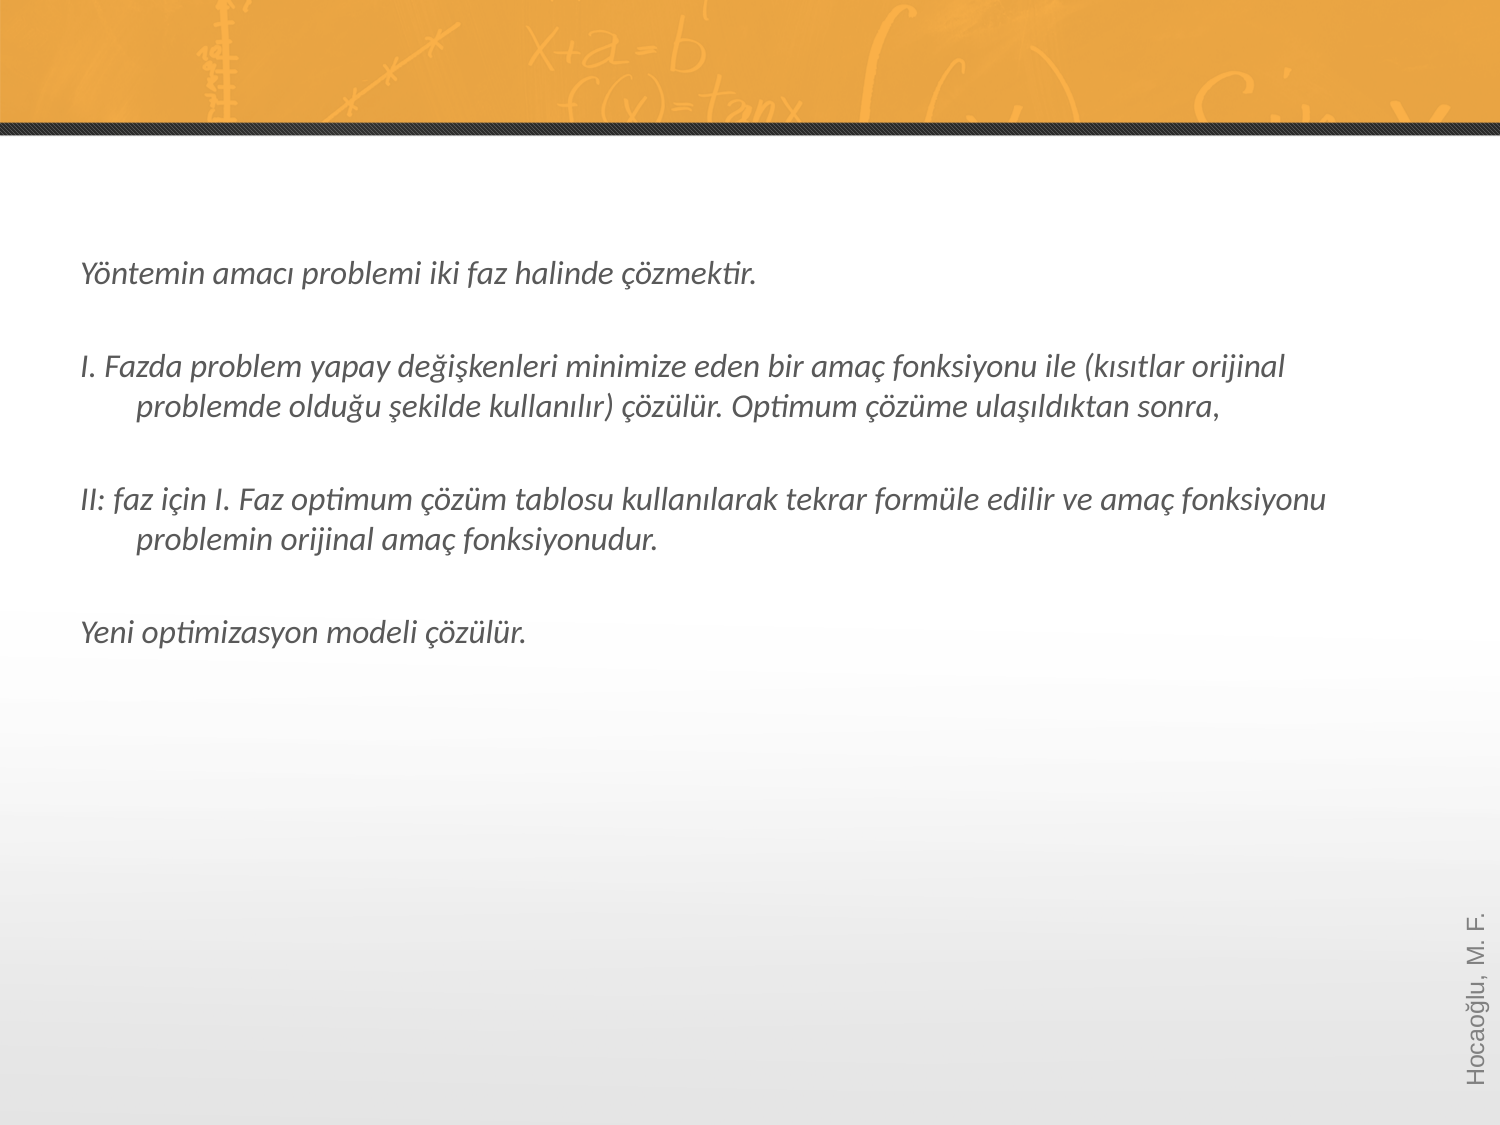

#
Yöntemin amacı problemi iki faz halinde çözmektir.

I. Fazda problem yapay değişkenleri minimize eden bir amaç fonksiyonu ile (kısıtlar orijinal problemde olduğu şekilde kullanılır) çözülür. Optimum çözüme ulaşıldıktan sonra,

II: faz için I. Faz optimum çözüm tablosu kullanılarak tekrar formüle edilir ve amaç fonksiyonu problemin orijinal amaç fonksiyonudur.

Yeni optimizasyon modeli çözülür.